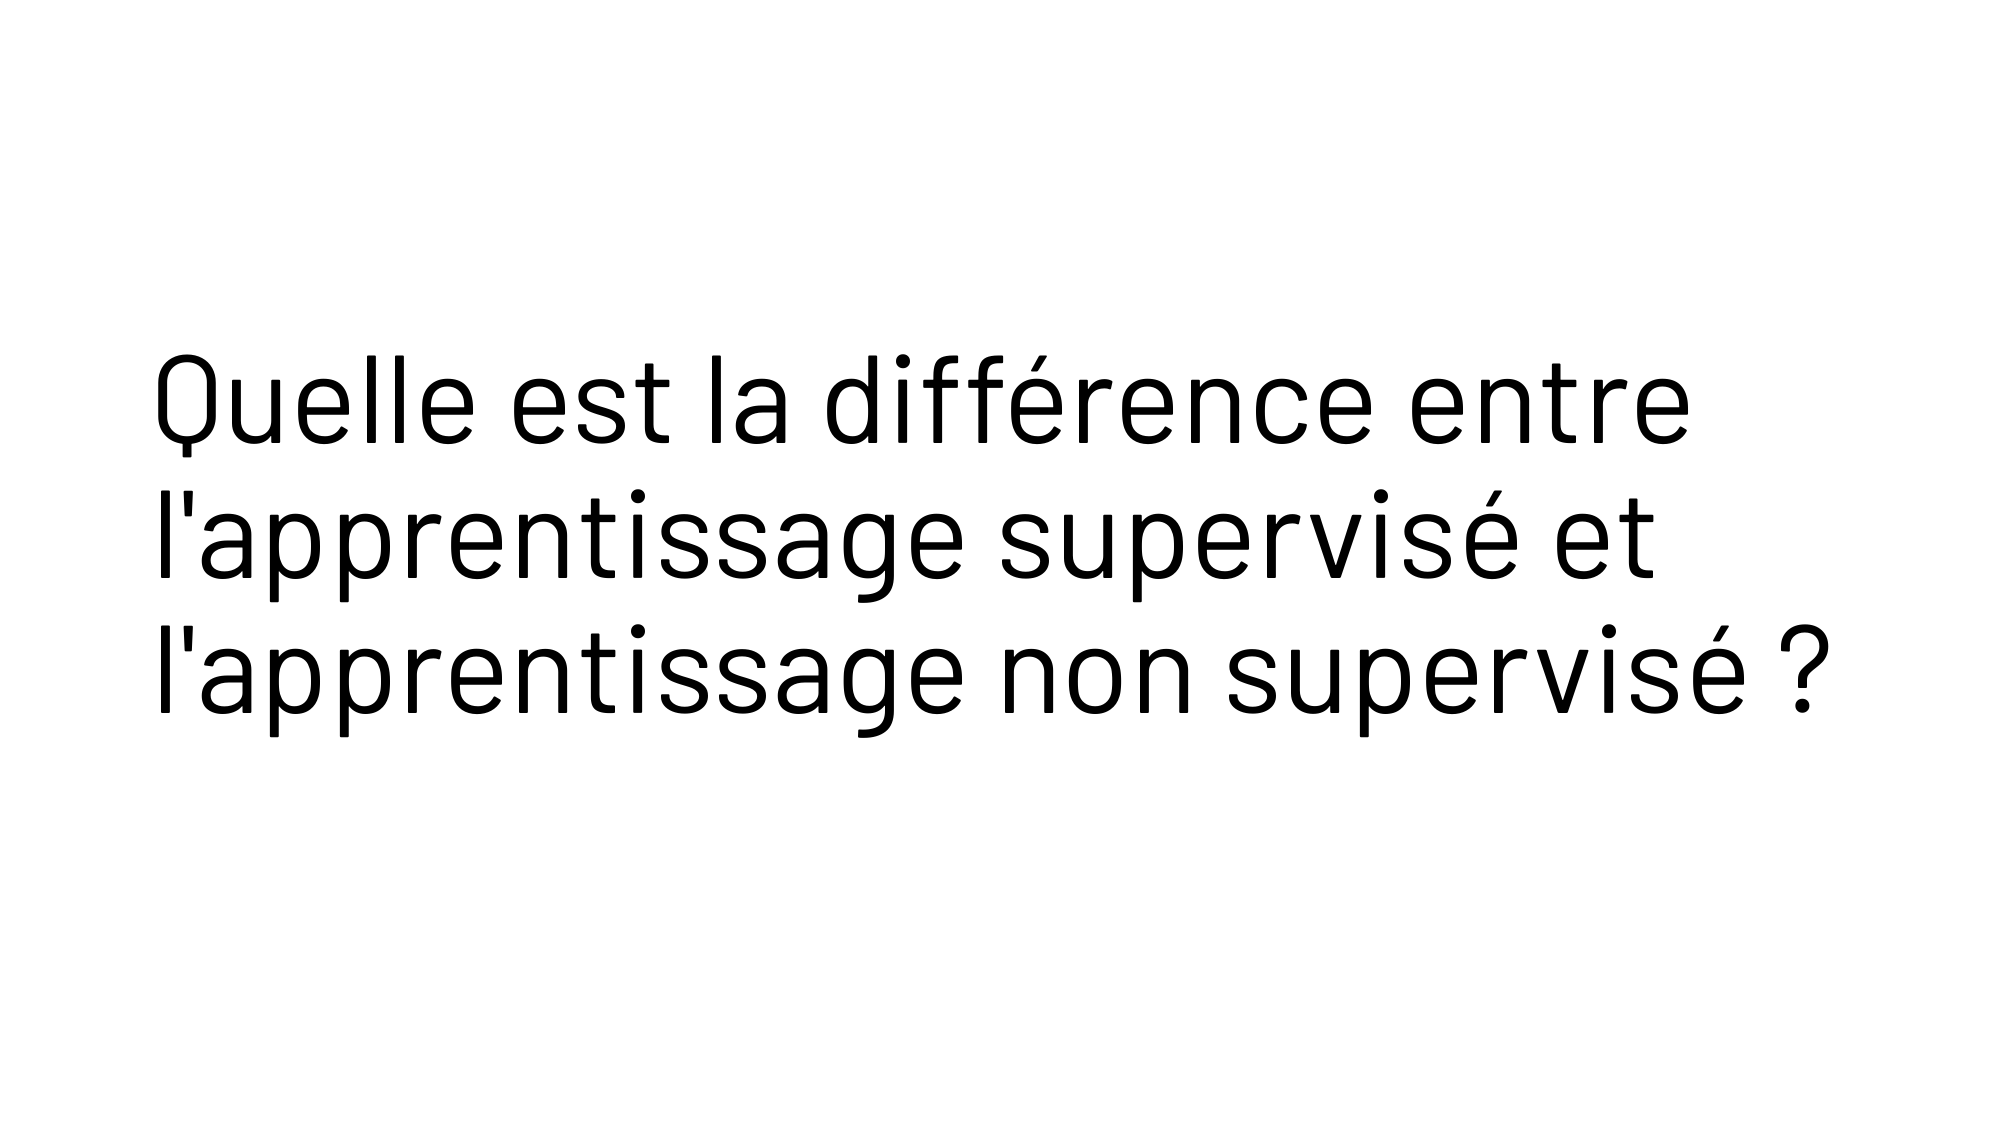

# Quelle est la différence entre l'apprentissage supervisé et l'apprentissage non supervisé ?